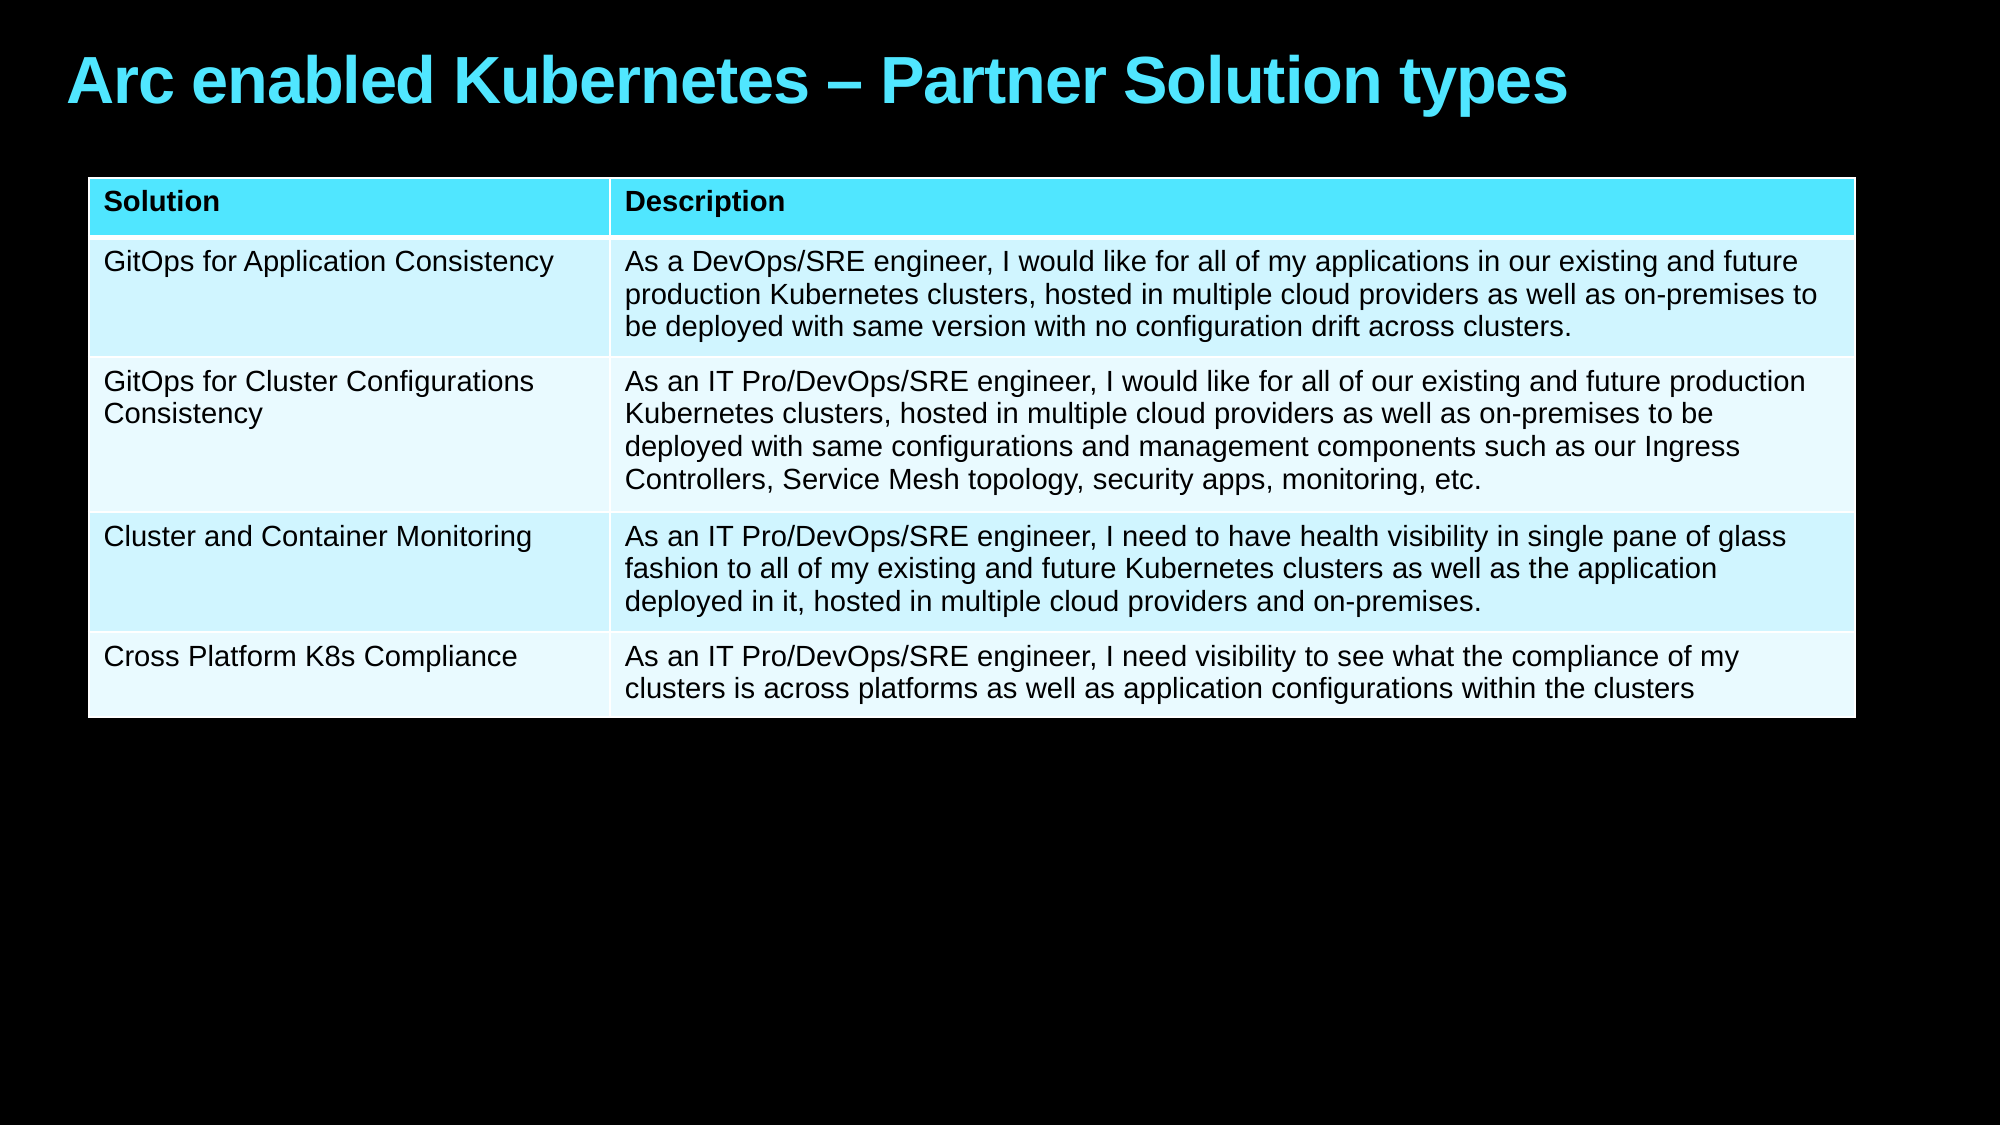

Arc enabled Kubernetes – Partner Solution types
| Solution | Description |
| --- | --- |
| GitOps for Application Consistency | As a DevOps/SRE engineer, I would like for all of my applications in our existing and future production Kubernetes clusters, hosted in multiple cloud providers as well as on-premises to be deployed with same version with no configuration drift across clusters. |
| GitOps for Cluster Configurations Consistency | As an IT Pro/DevOps/SRE engineer, I would like for all of our existing and future production Kubernetes clusters, hosted in multiple cloud providers as well as on-premises to be deployed with same configurations and management components such as our Ingress Controllers, Service Mesh topology, security apps, monitoring, etc. |
| Cluster and Container Monitoring | As an IT Pro/DevOps/SRE engineer, I need to have health visibility in single pane of glass fashion to all of my existing and future Kubernetes clusters as well as the application deployed in it, hosted in multiple cloud providers and on-premises. |
| Cross Platform K8s Compliance | As an IT Pro/DevOps/SRE engineer, I need visibility to see what the compliance of my clusters is across platforms as well as application configurations within the clusters |